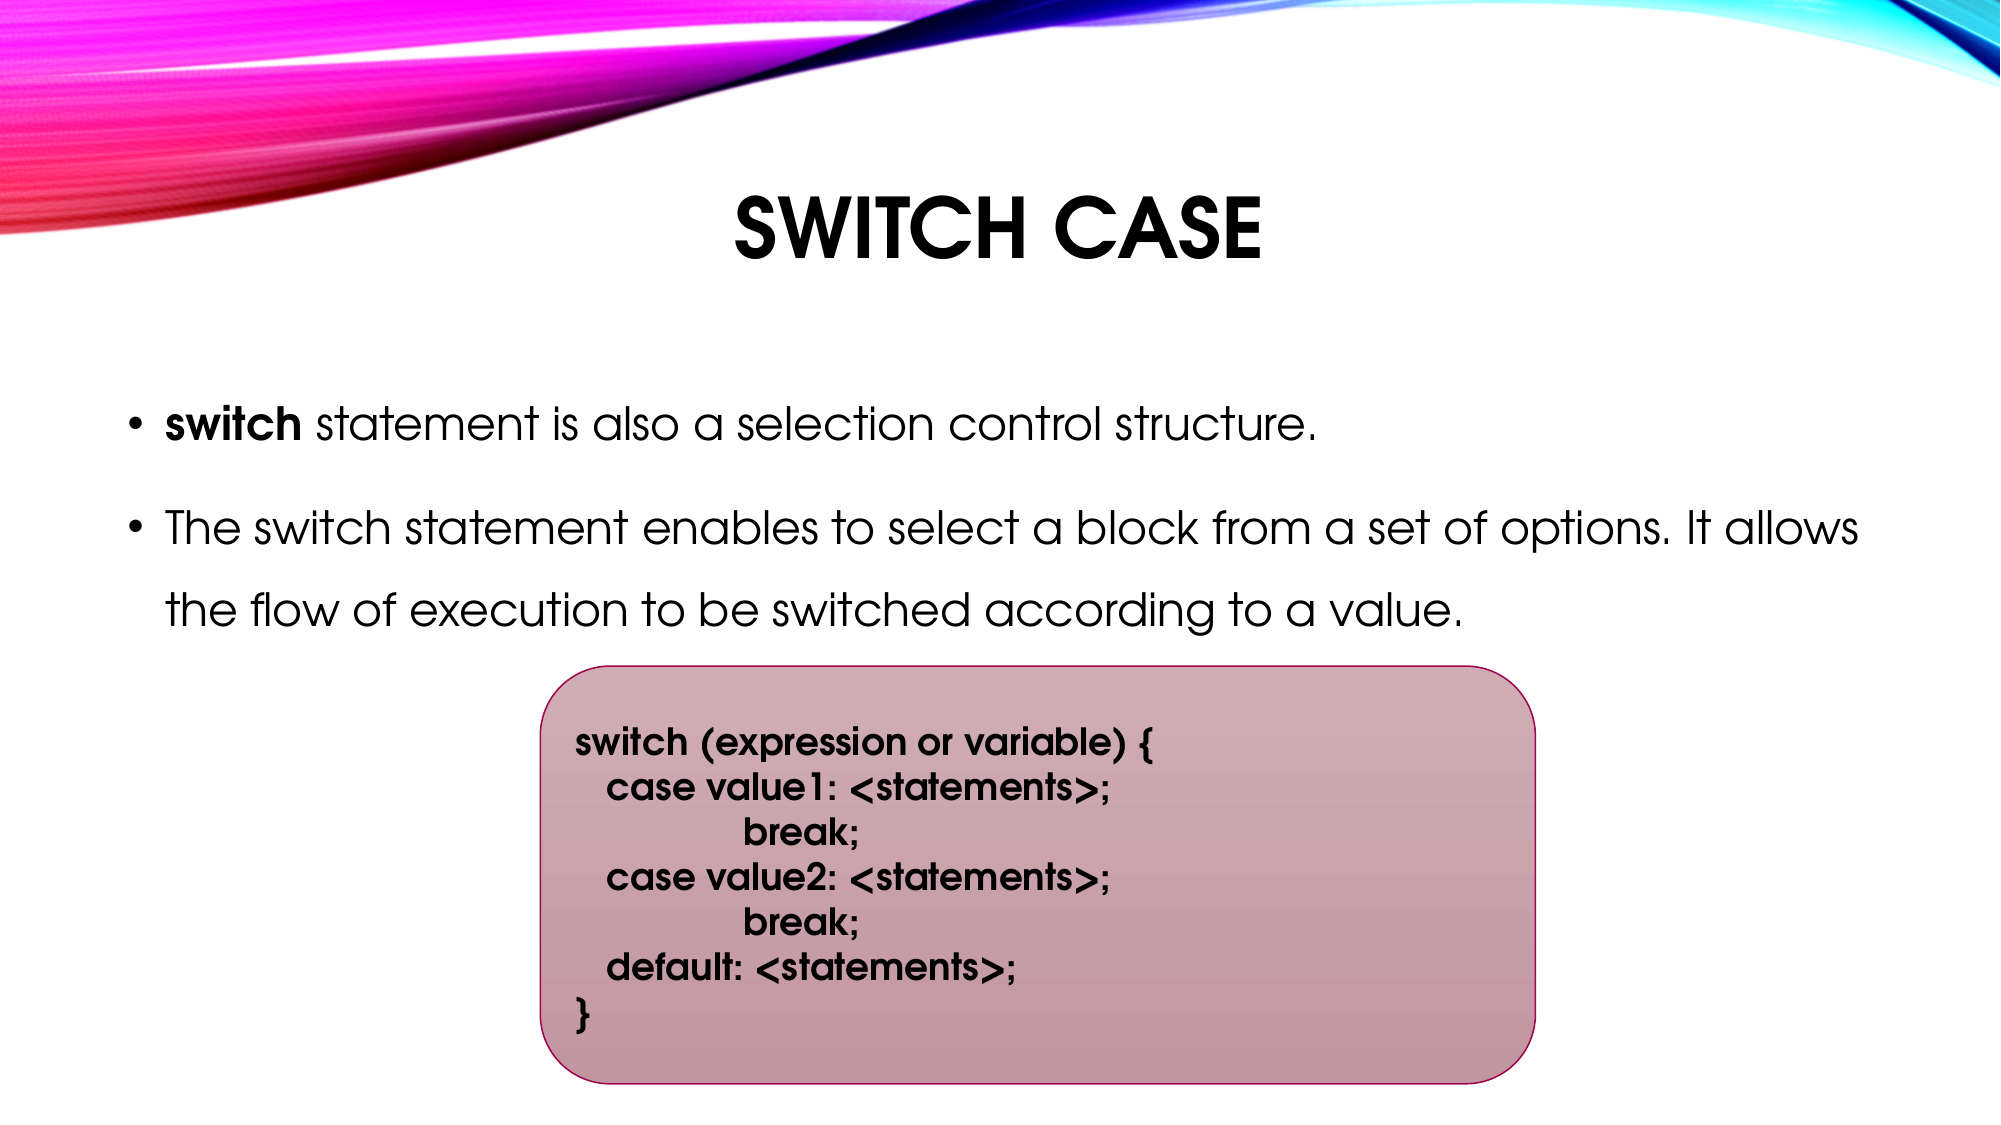

# SWITCH CASE
switch statement is also a selection control structure.
The switch statement enables to select a block from a set of options. It allows the flow of execution to be switched according to a value.

switch (expression or variable) {
   case value1: <statements>;
                break;
   case value2: <statements>;
                break;
   default: <statements>;
}